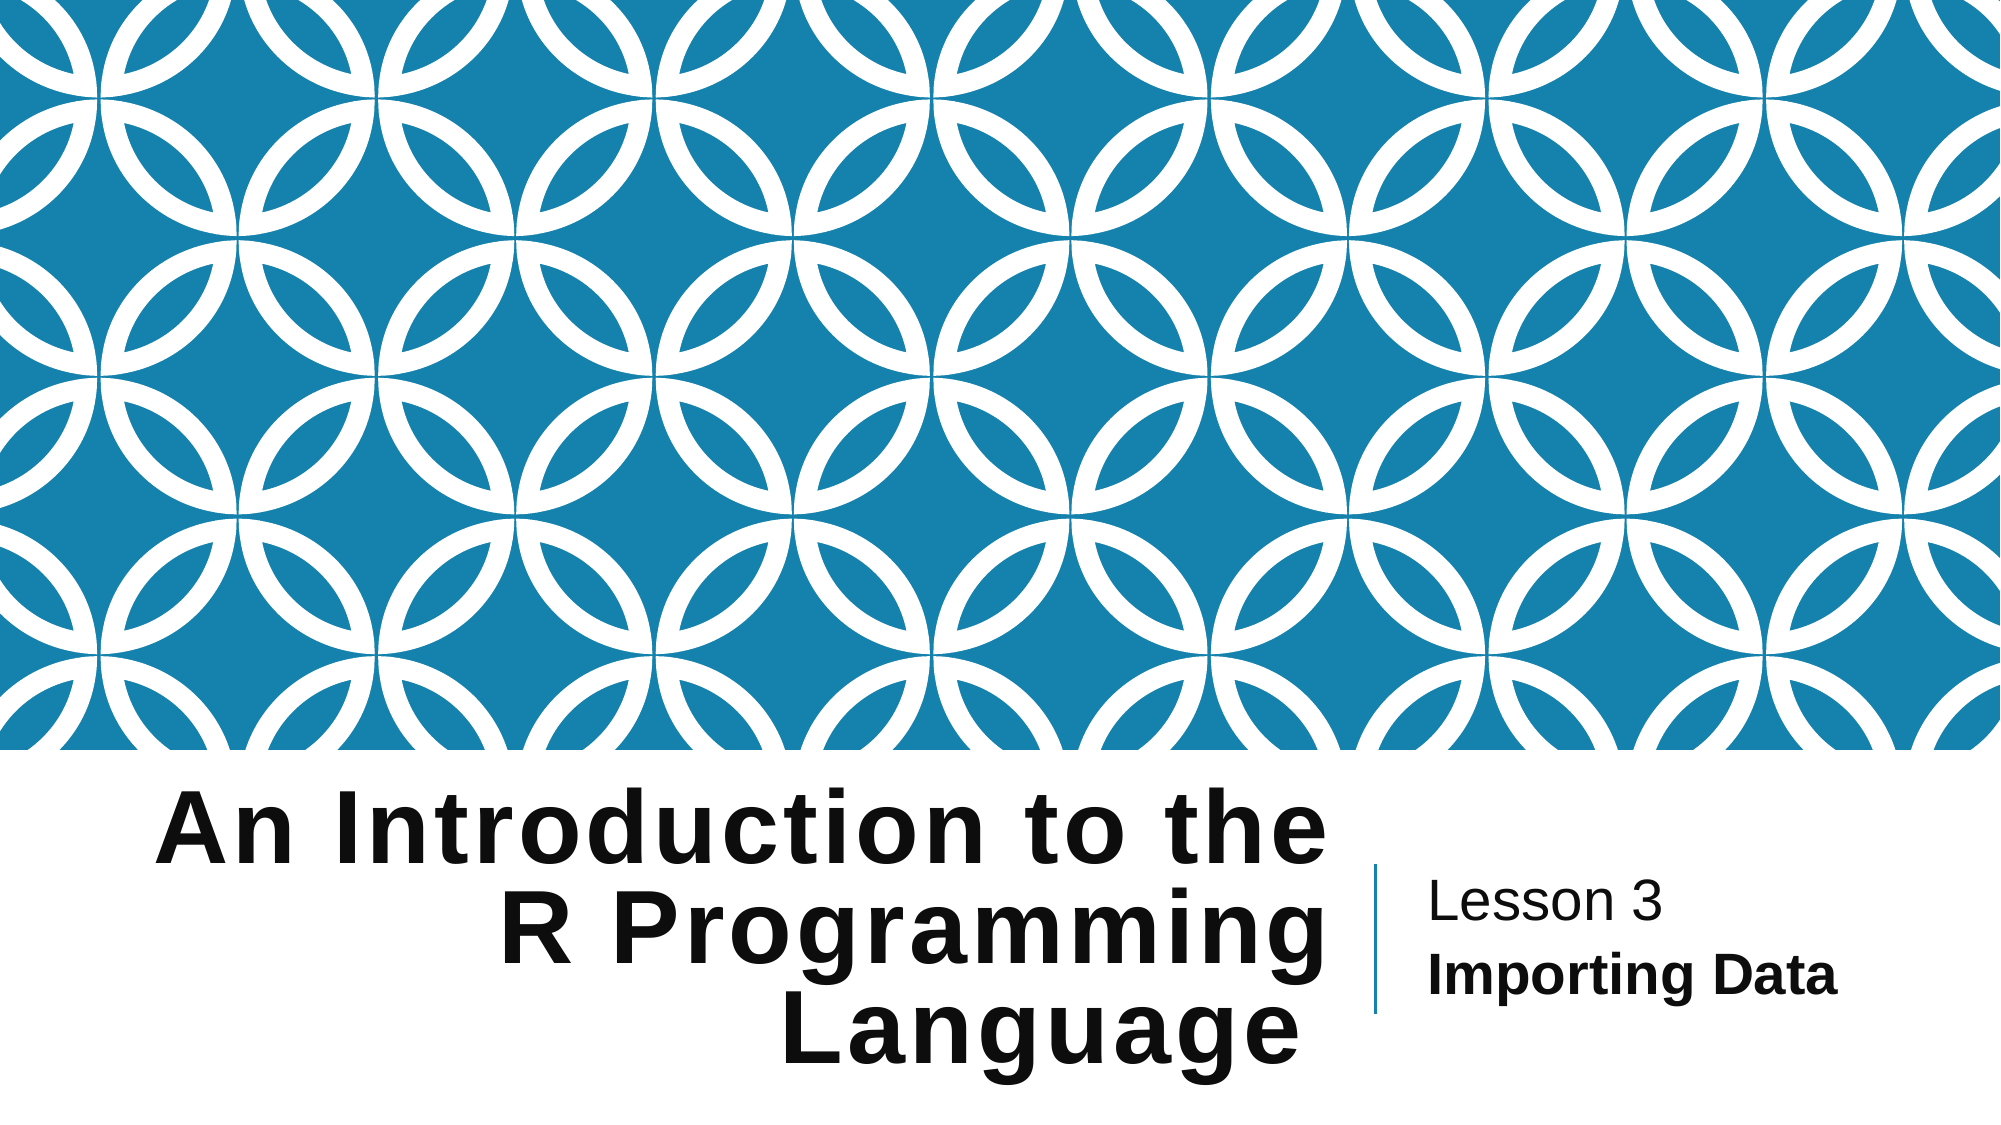

# An Introduction to the R Programming Language
Lesson 3
Importing Data